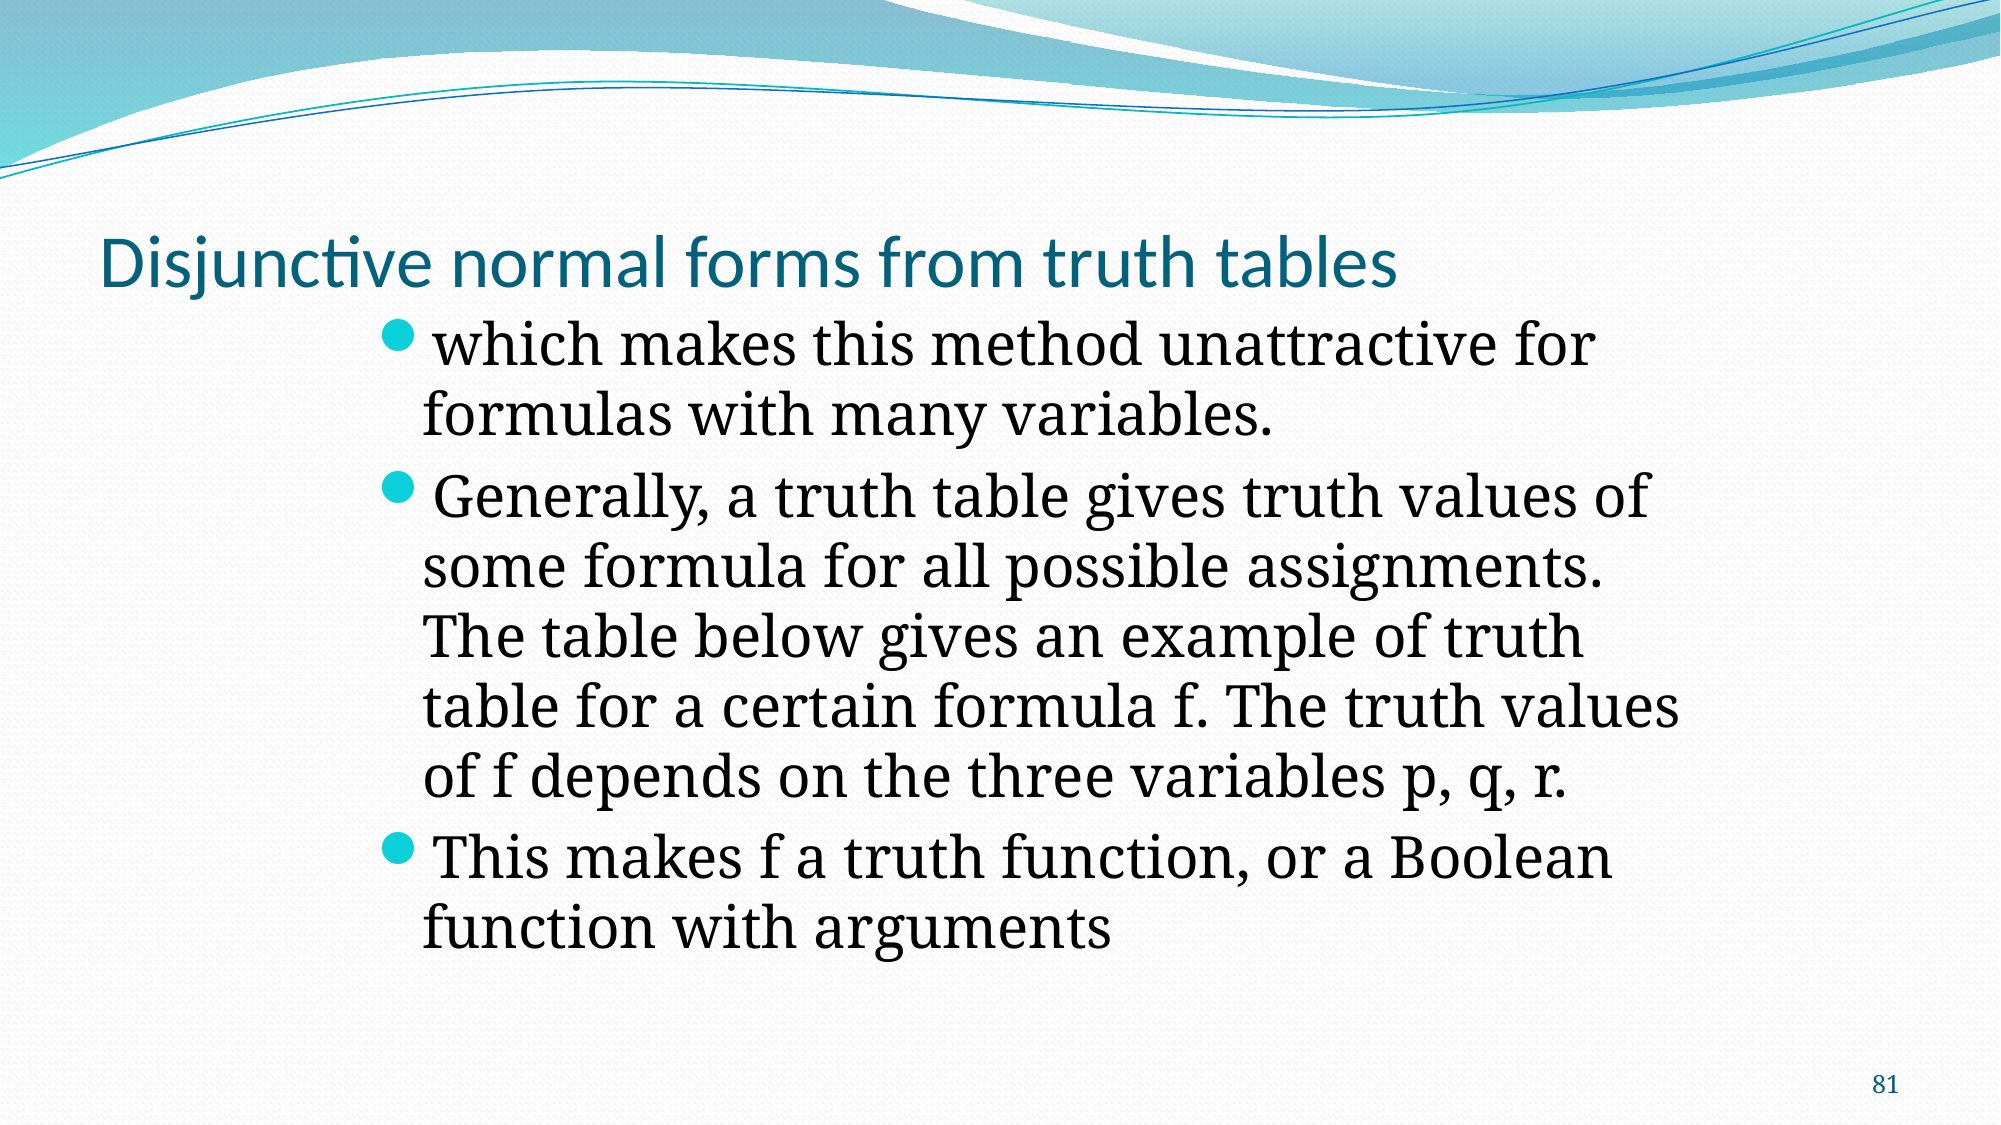

# Disjunctive normal forms from truth tables
which makes this method unattractive for formulas with many variables.
Generally, a truth table gives truth values of some formula for all possible assignments. The table below gives an example of truth table for a certain formula f. The truth values of f depends on the three variables p, q, r.
This makes f a truth function, or a Boolean function with arguments
81